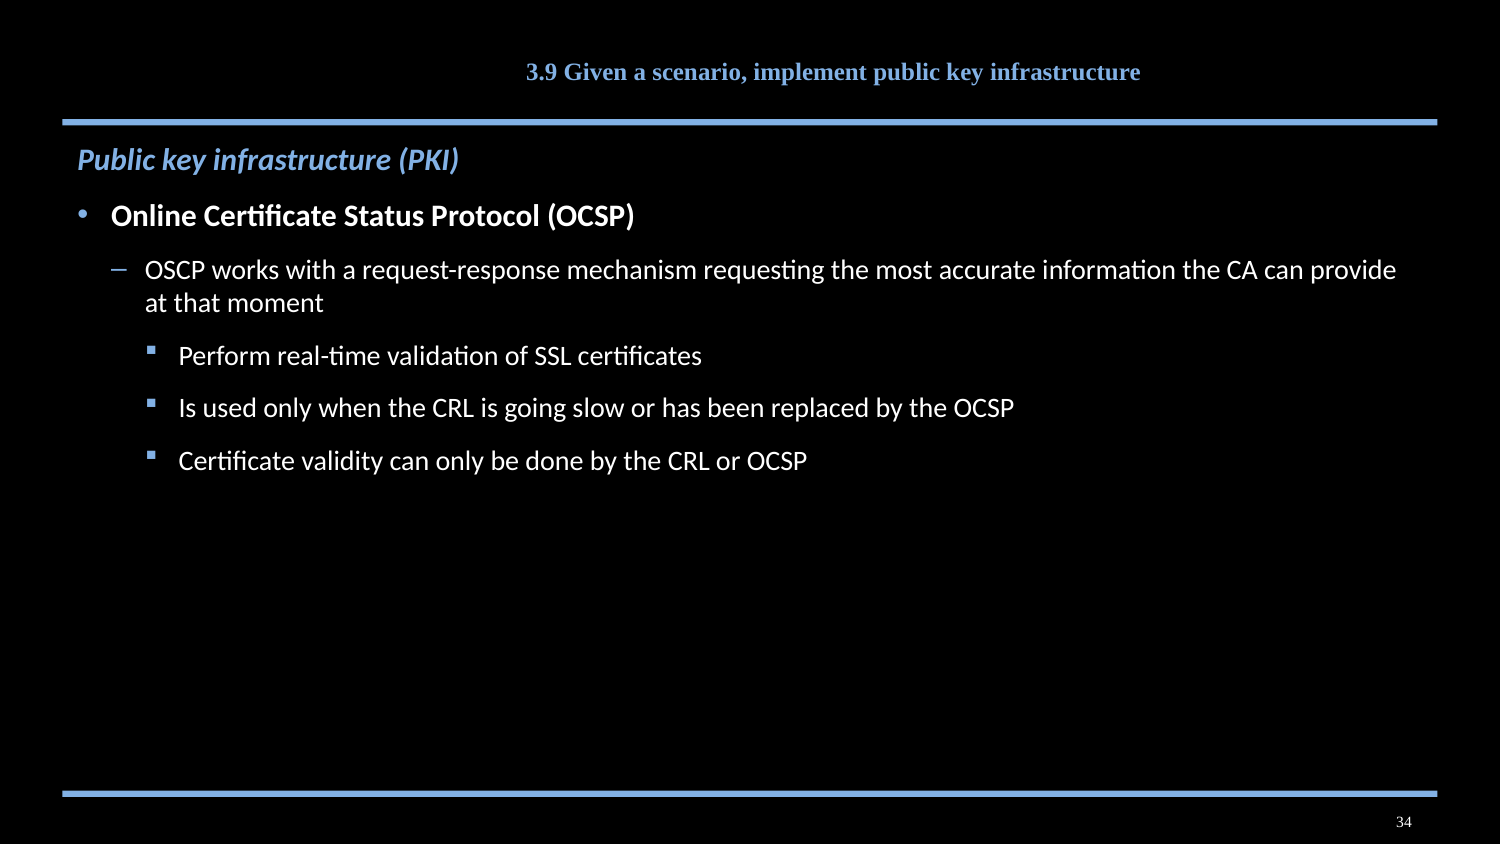

# 3.9 Given a scenario, implement public key infrastructure
Public key infrastructure (PKI)
Online Certificate Status Protocol (OCSP)
OSCP works with a request-response mechanism requesting the most accurate information the CA can provide at that moment
Perform real-time validation of SSL certificates
Is used only when the CRL is going slow or has been replaced by the OCSP
Certificate validity can only be done by the CRL or OCSP

34